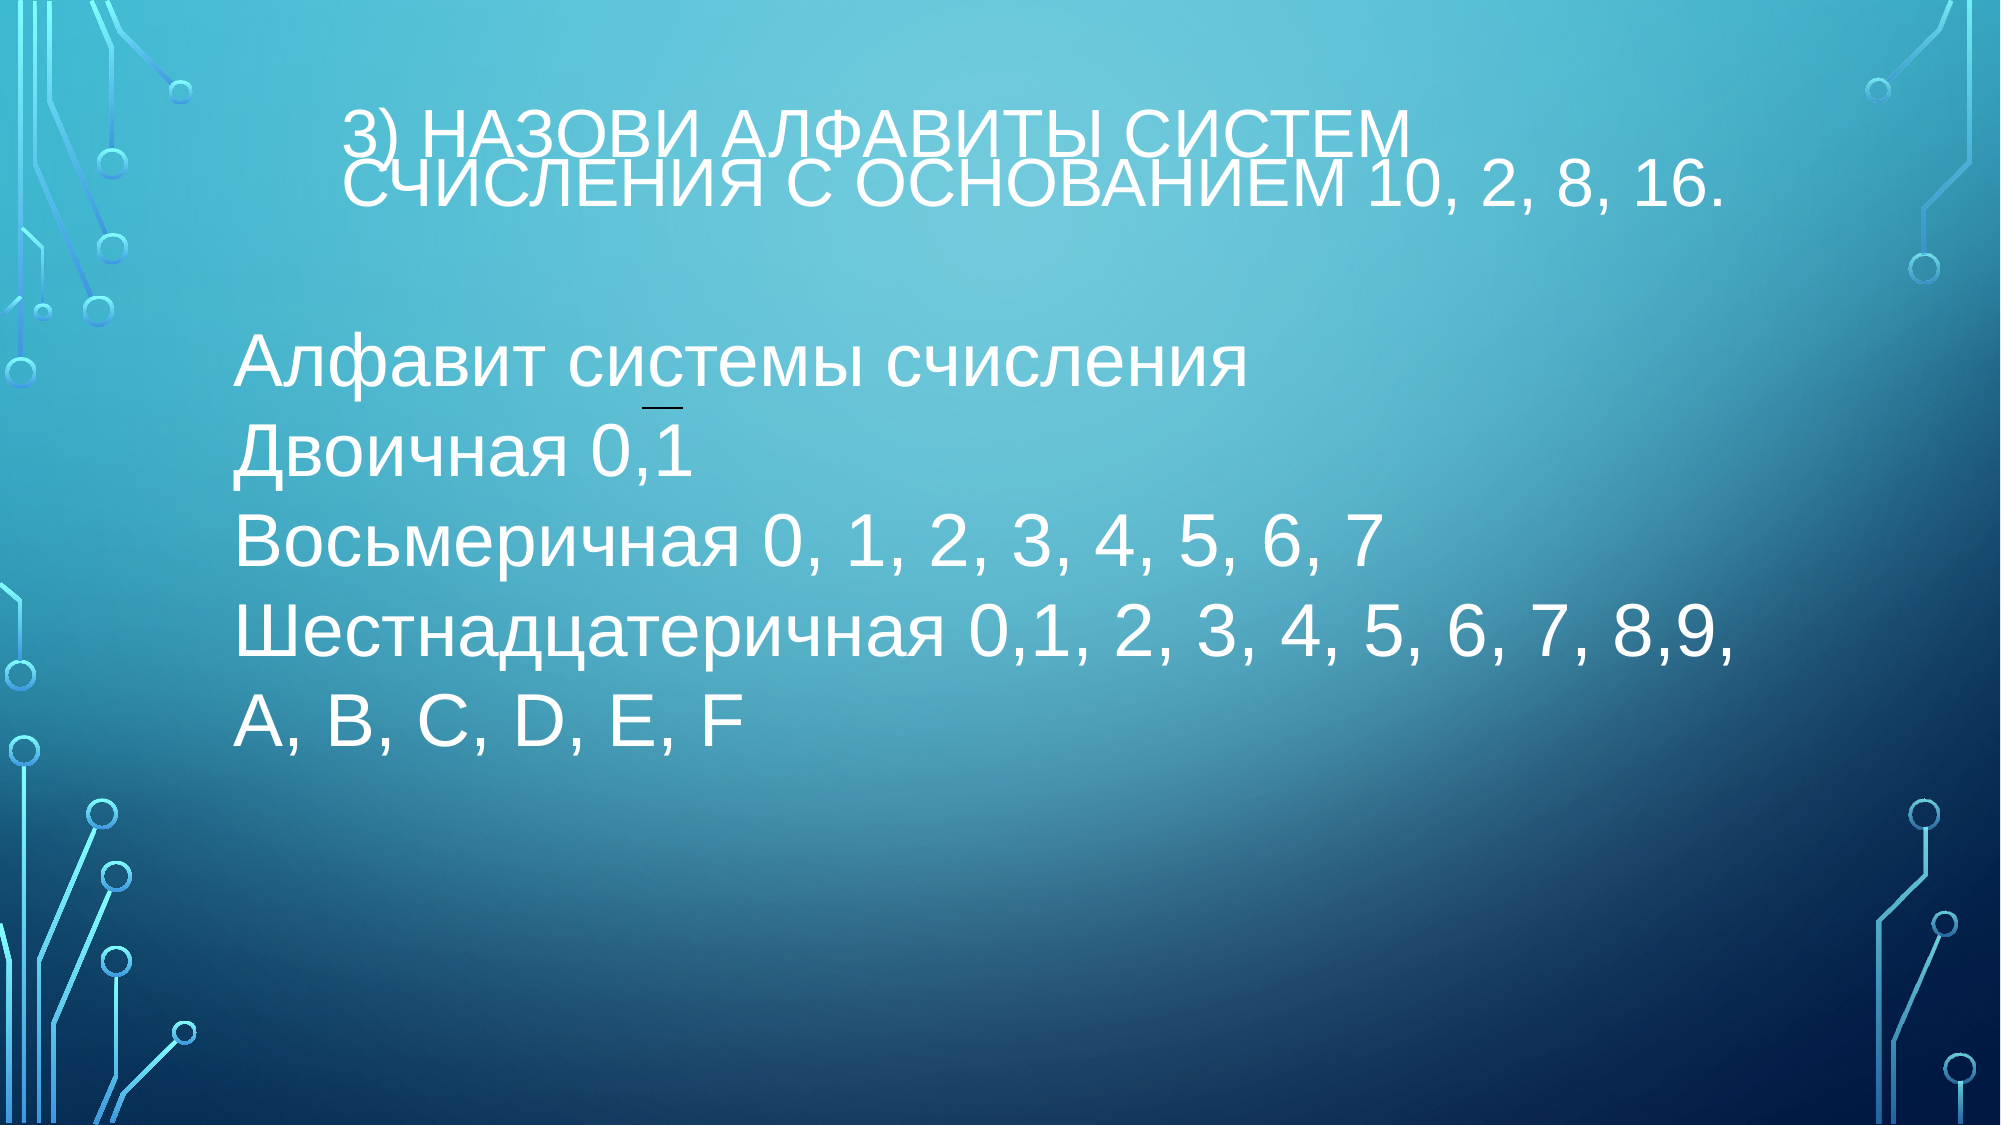

# 3) Назови алфавиты систем счисления с основанием 10, 2, 8, 16.
Алфавит системы счисления
Двоичная 0,1
Восьмеричная 0, 1, 2, 3, 4, 5, 6, 7
Шестнадцатеричная 0,1, 2, 3, 4, 5, 6, 7, 8,9, А, В, С, D, Е, F